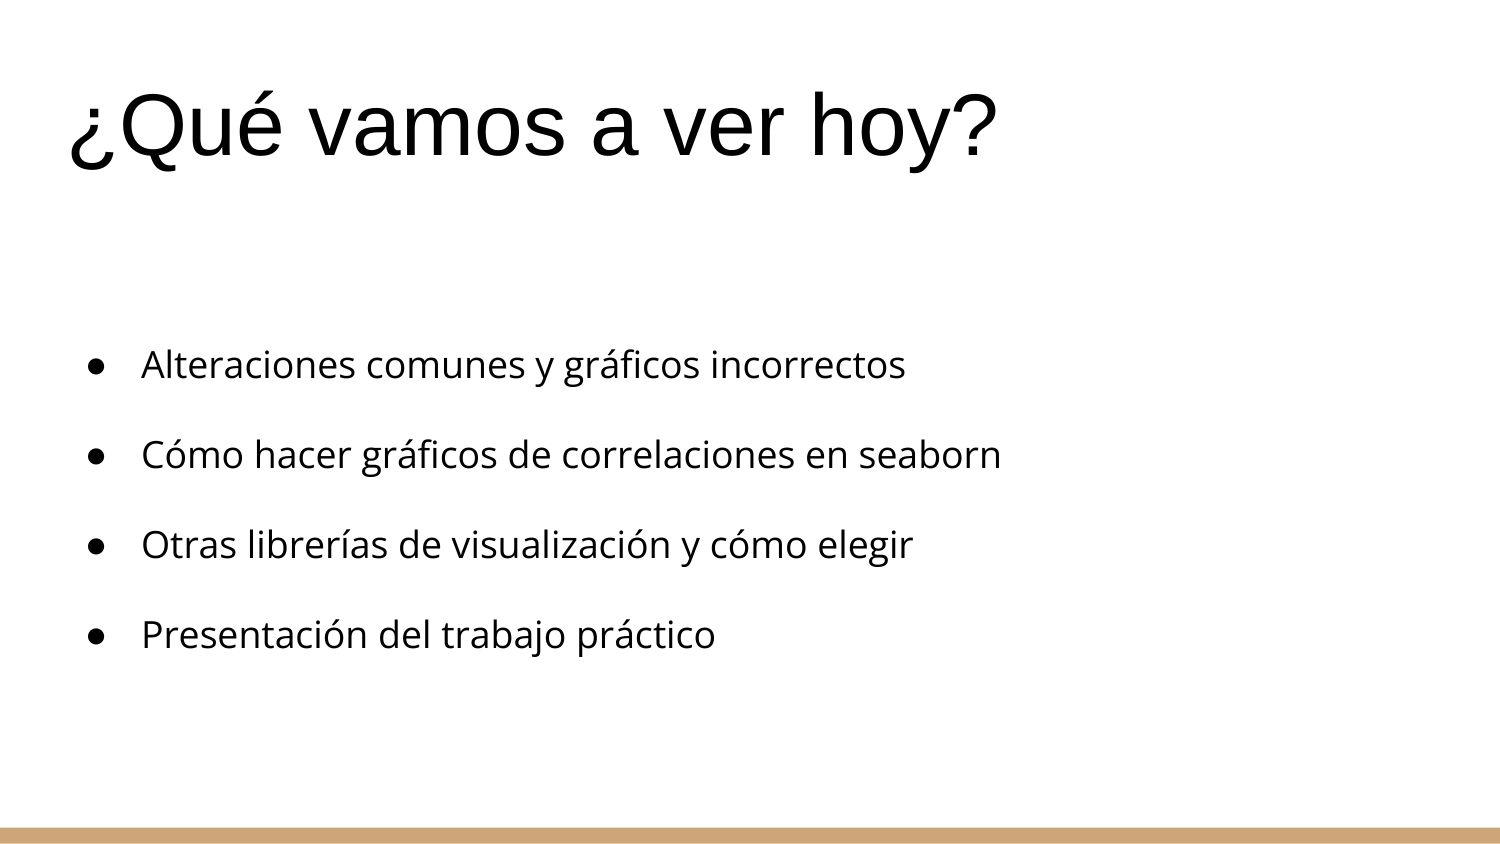

# ¿Qué vamos a ver hoy?
Alteraciones comunes y gráficos incorrectos
Cómo hacer gráficos de correlaciones en seaborn
Otras librerías de visualización y cómo elegir
Presentación del trabajo práctico